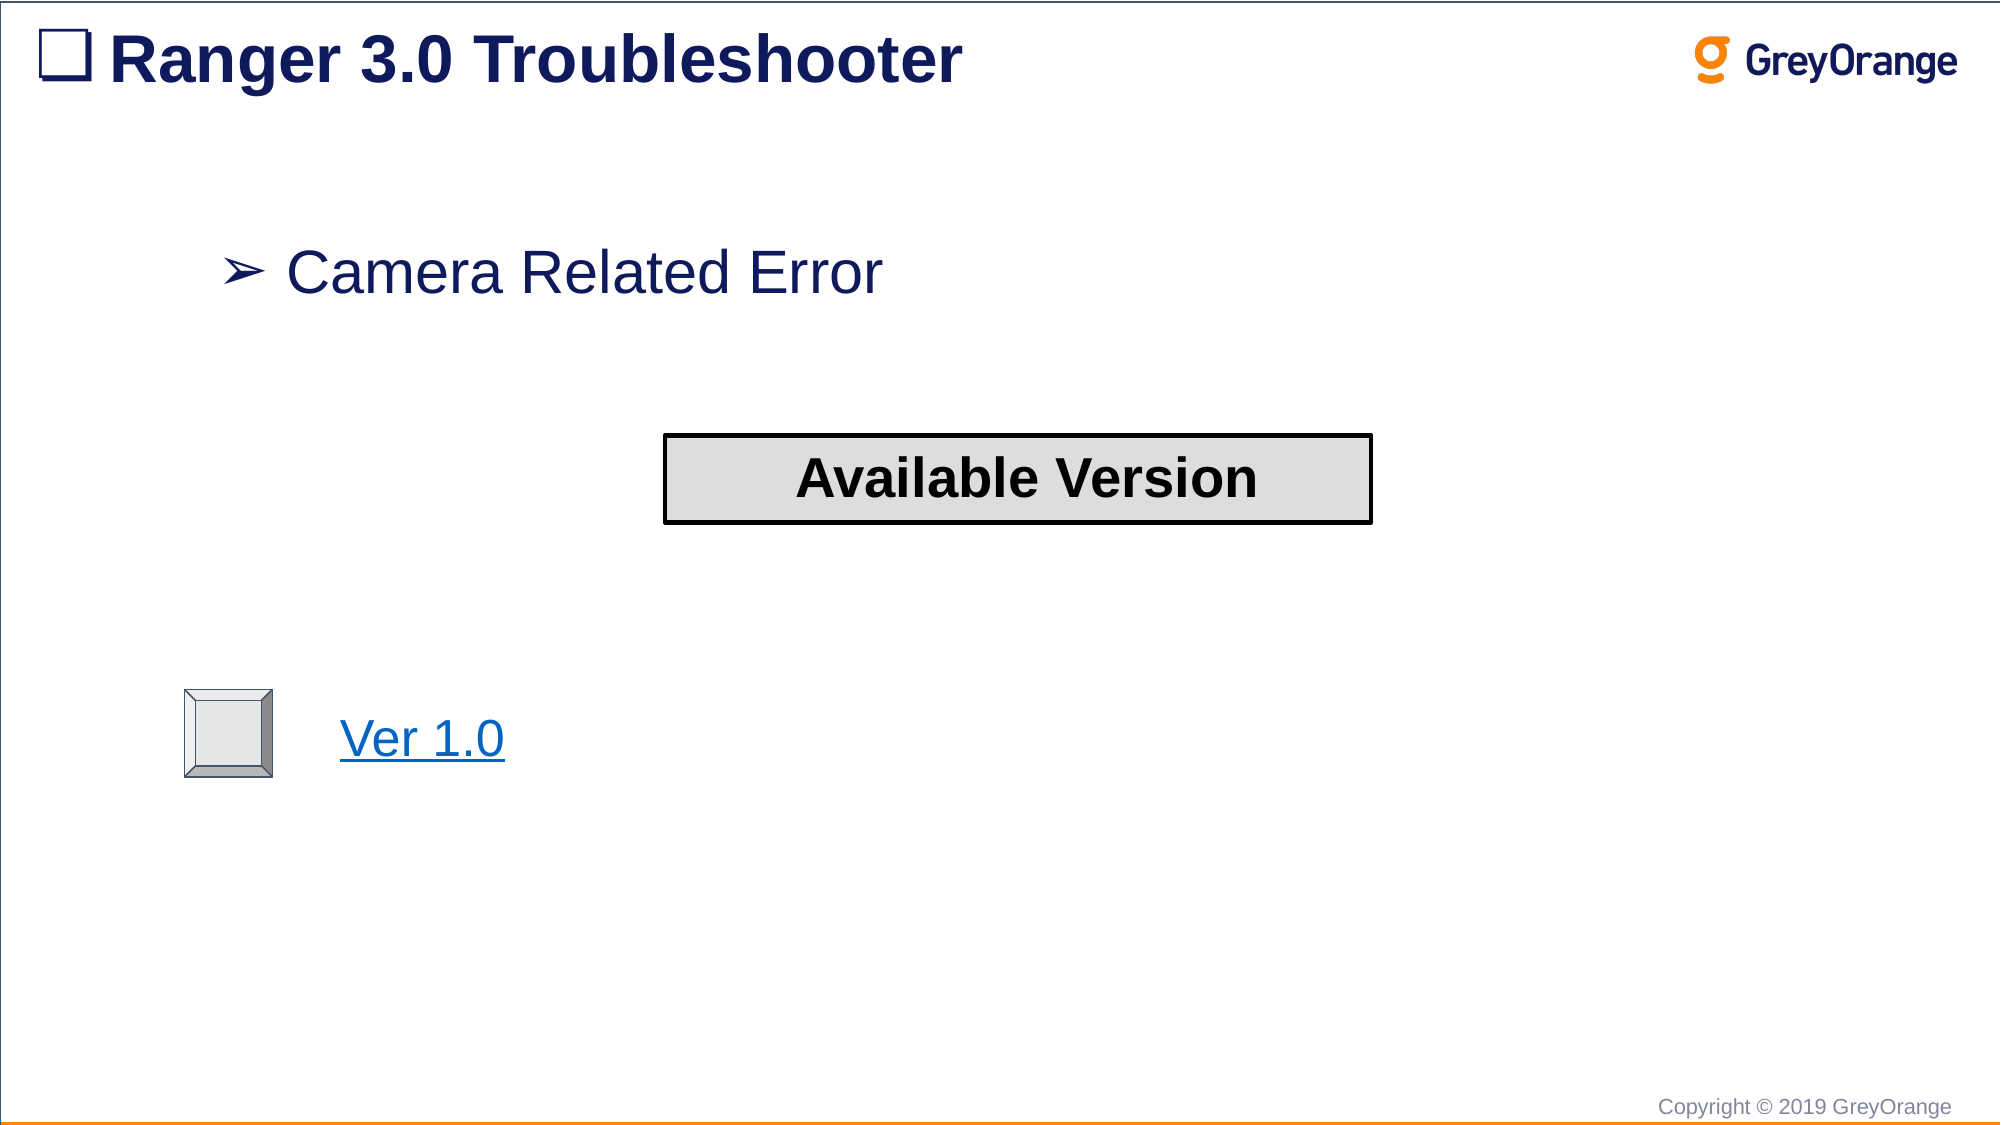

Ranger 3.0 Troubleshooter

Camera Related Error
              Available Version

Ver 1.0